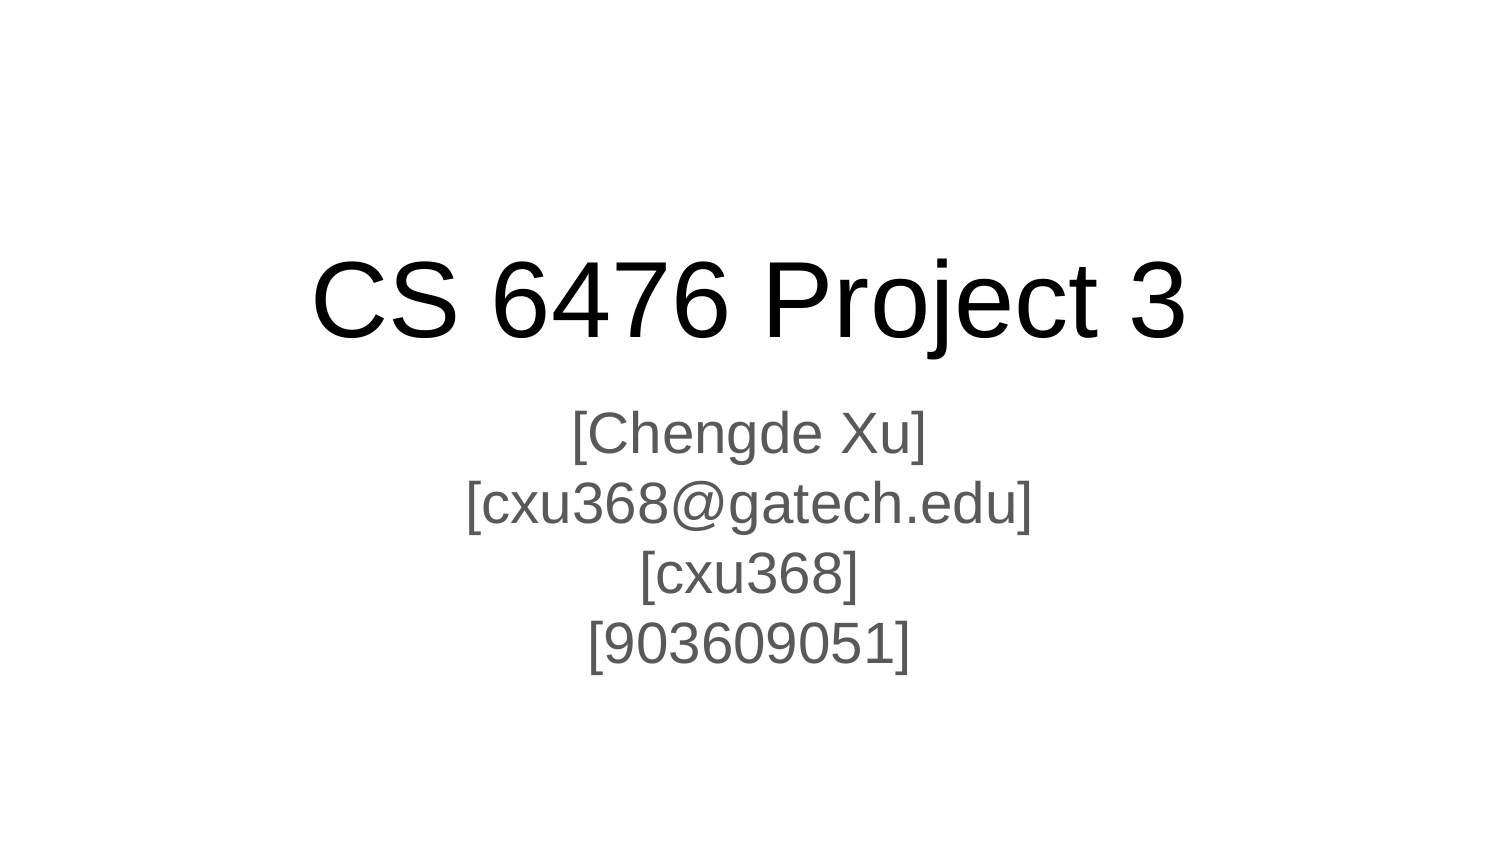

CS 6476 Project 3
[Chengde Xu]
[cxu368@gatech.edu]
[cxu368]
[903609051]